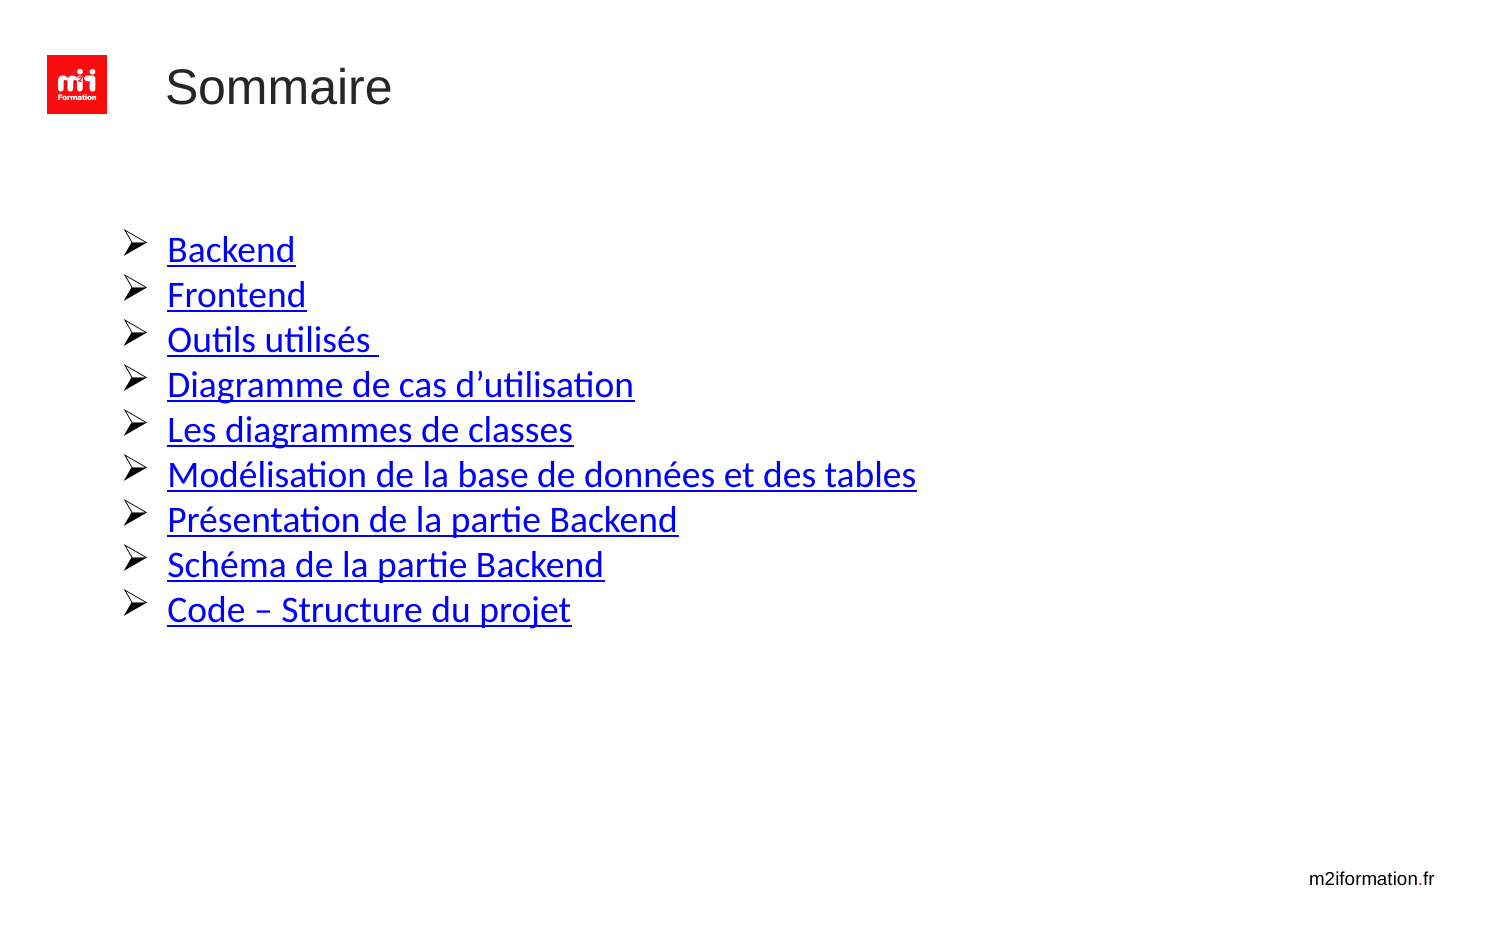

# Sommaire
Backend
Frontend
Outils utilisés
Diagramme de cas d’utilisation
Les diagrammes de classes
Modélisation de la base de données et des tables
Présentation de la partie Backend
Schéma de la partie Backend
Code – Structure du projet